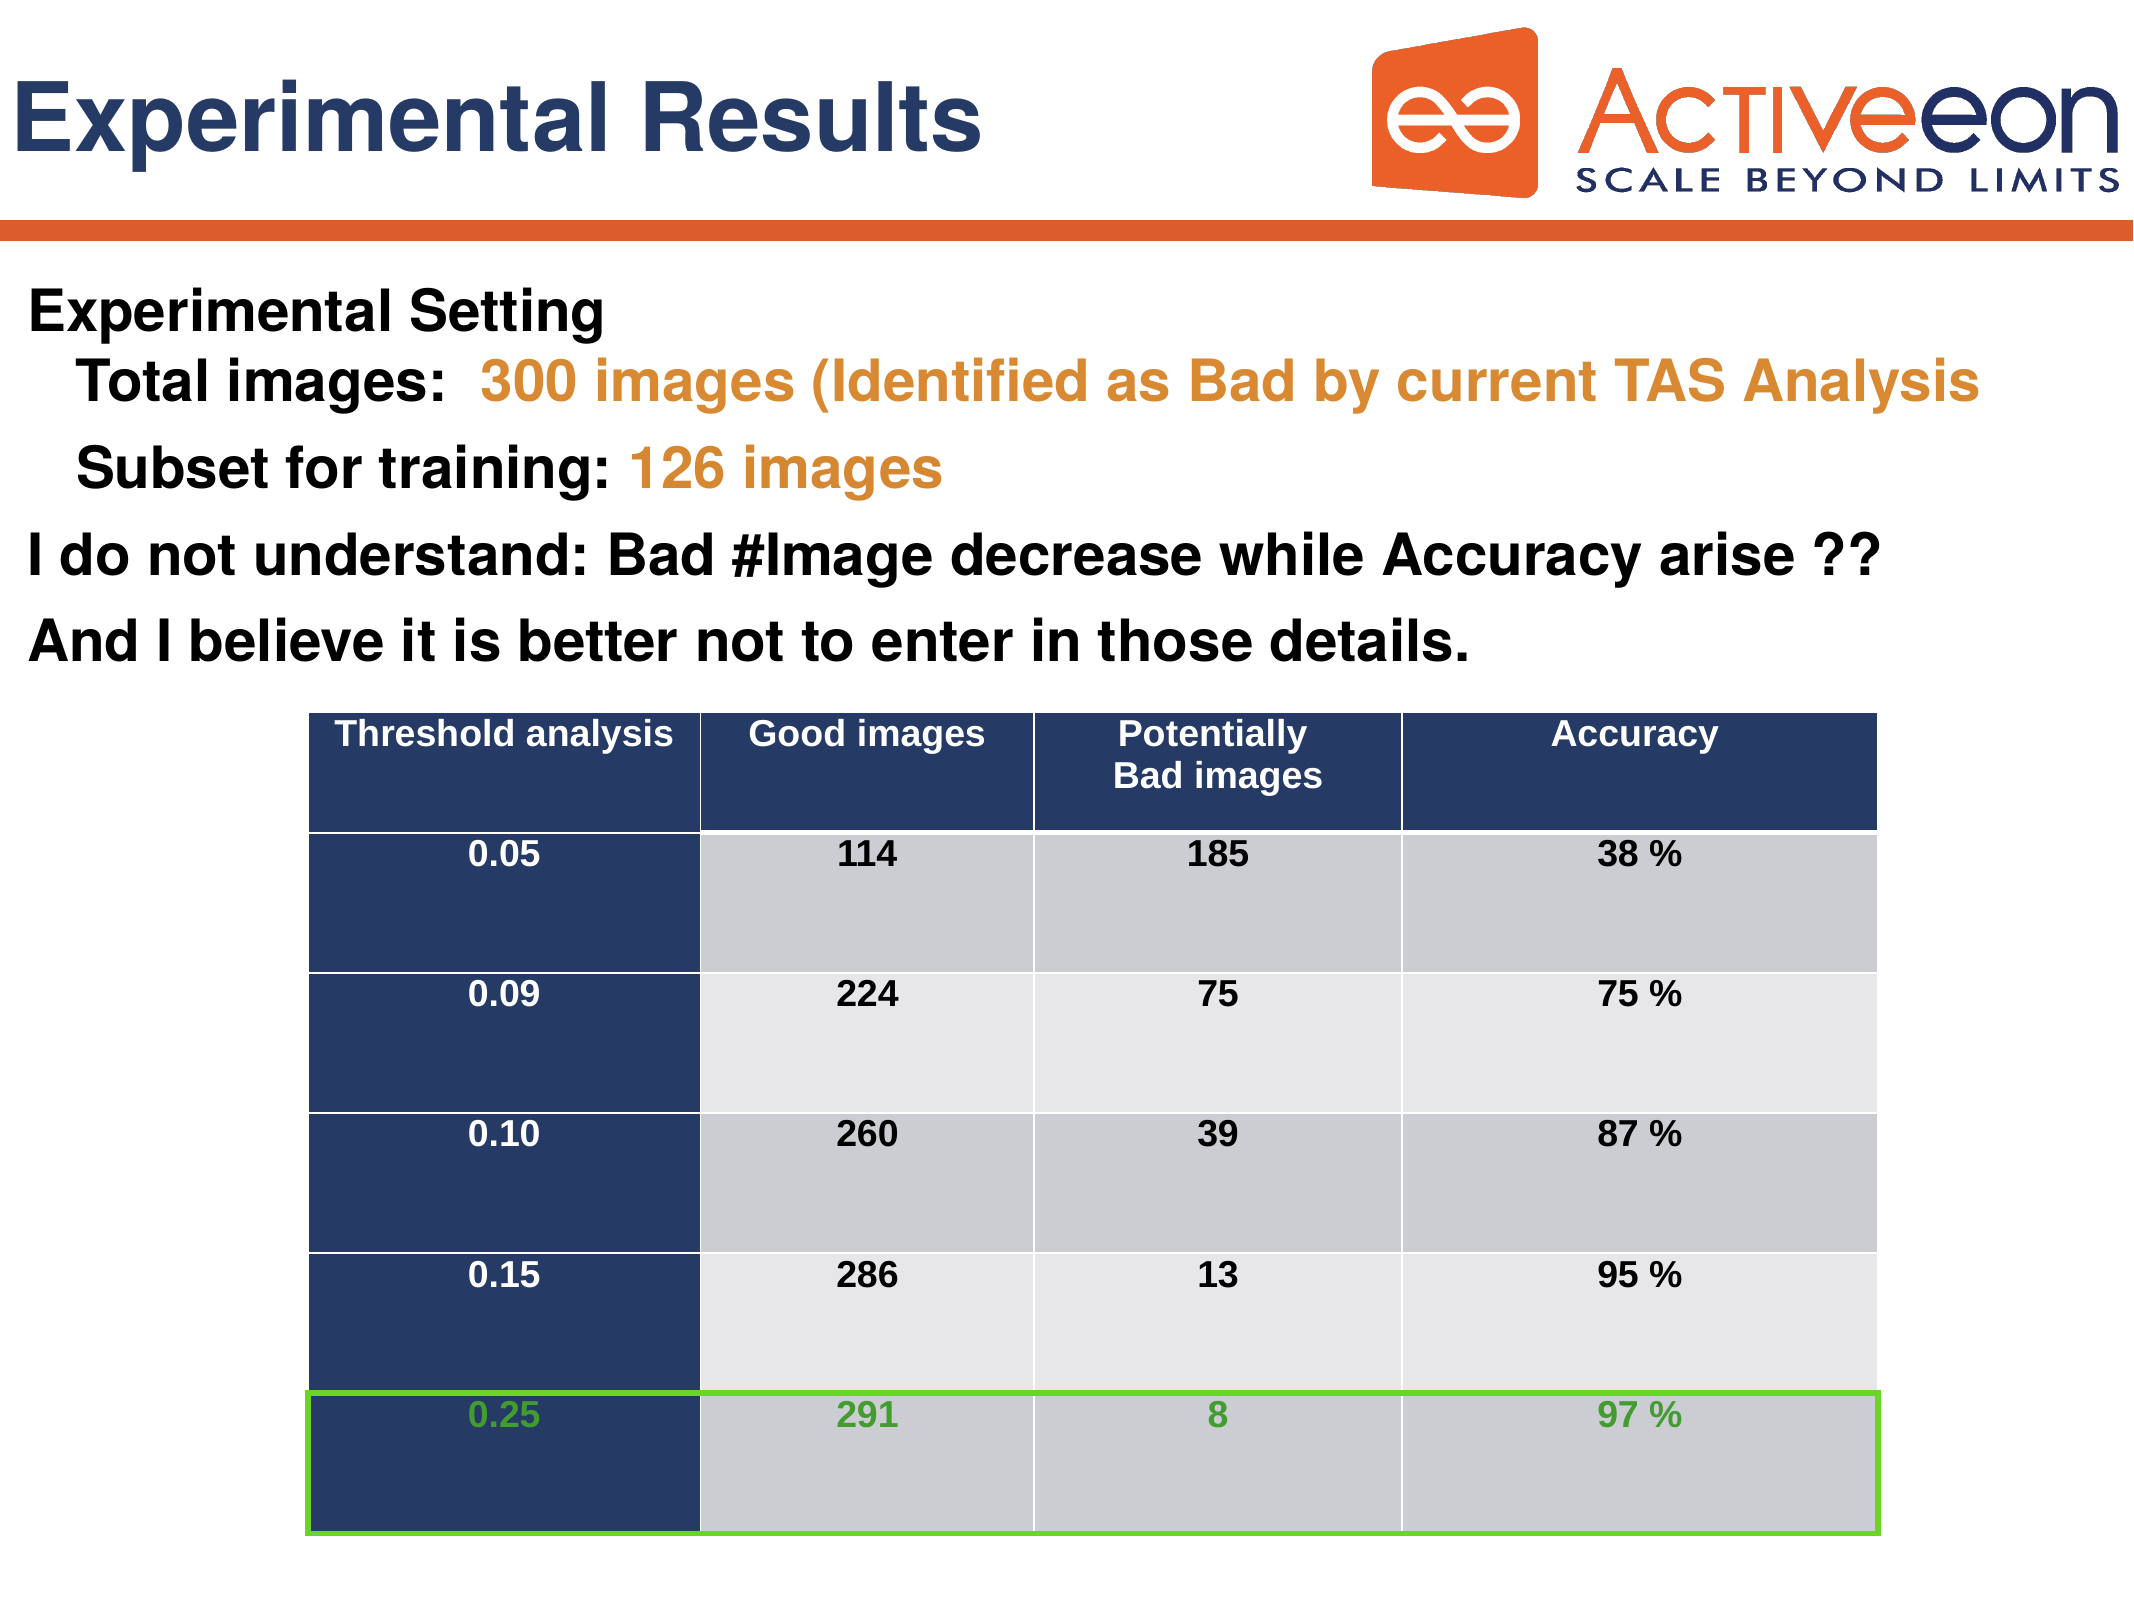

# Experimental Results
Experimental Setting
   Total images:  300 images (Identified as Bad by current TAS Analysis
   Subset for training: 126 images
I do not understand: Bad #Image decrease while Accuracy arise ??
And I believe it is better not to enter in those details.
| Threshold analysis | Good images | Potentially Bad images | Accuracy |
| --- | --- | --- | --- |
| 0.05 | 114 | 185 | 38 % |
| 0.09 | 224 | 75 | 75 % |
| 0.10 | 260 | 39 | 87 % |
| 0.15 | 286 | 13 | 95 % |
| 0.25 | 291 | 8 | 97 % |